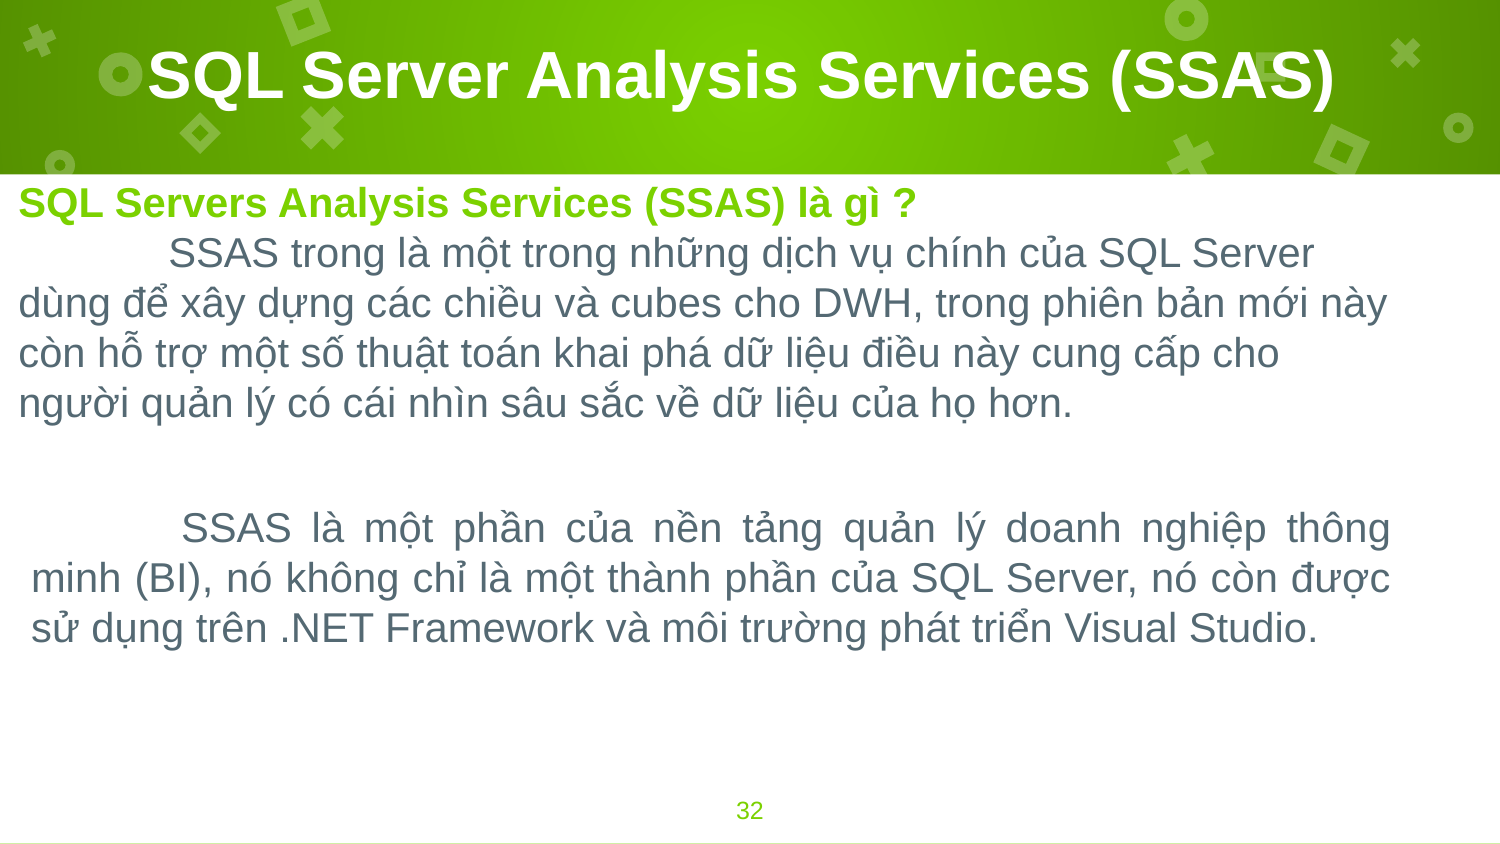

# SQL Server Analysis Services (SSAS)
SQL Servers Analysis Services (SSAS) là gì ?
	SSAS trong là một trong những dịch vụ chính của SQL Server dùng để xây dựng các chiều và cubes cho DWH, trong phiên bản mới này còn hỗ trợ một số thuật toán khai phá dữ liệu điều này cung cấp cho người quản lý có cái nhìn sâu sắc về dữ liệu của họ hơn.

	SSAS là một phần của nền tảng quản lý doanh nghiệp thông minh (BI), nó không chỉ là một thành phần của SQL Server, nó còn được sử dụng trên .NET Framework và môi trường phát triển Visual Studio.

32